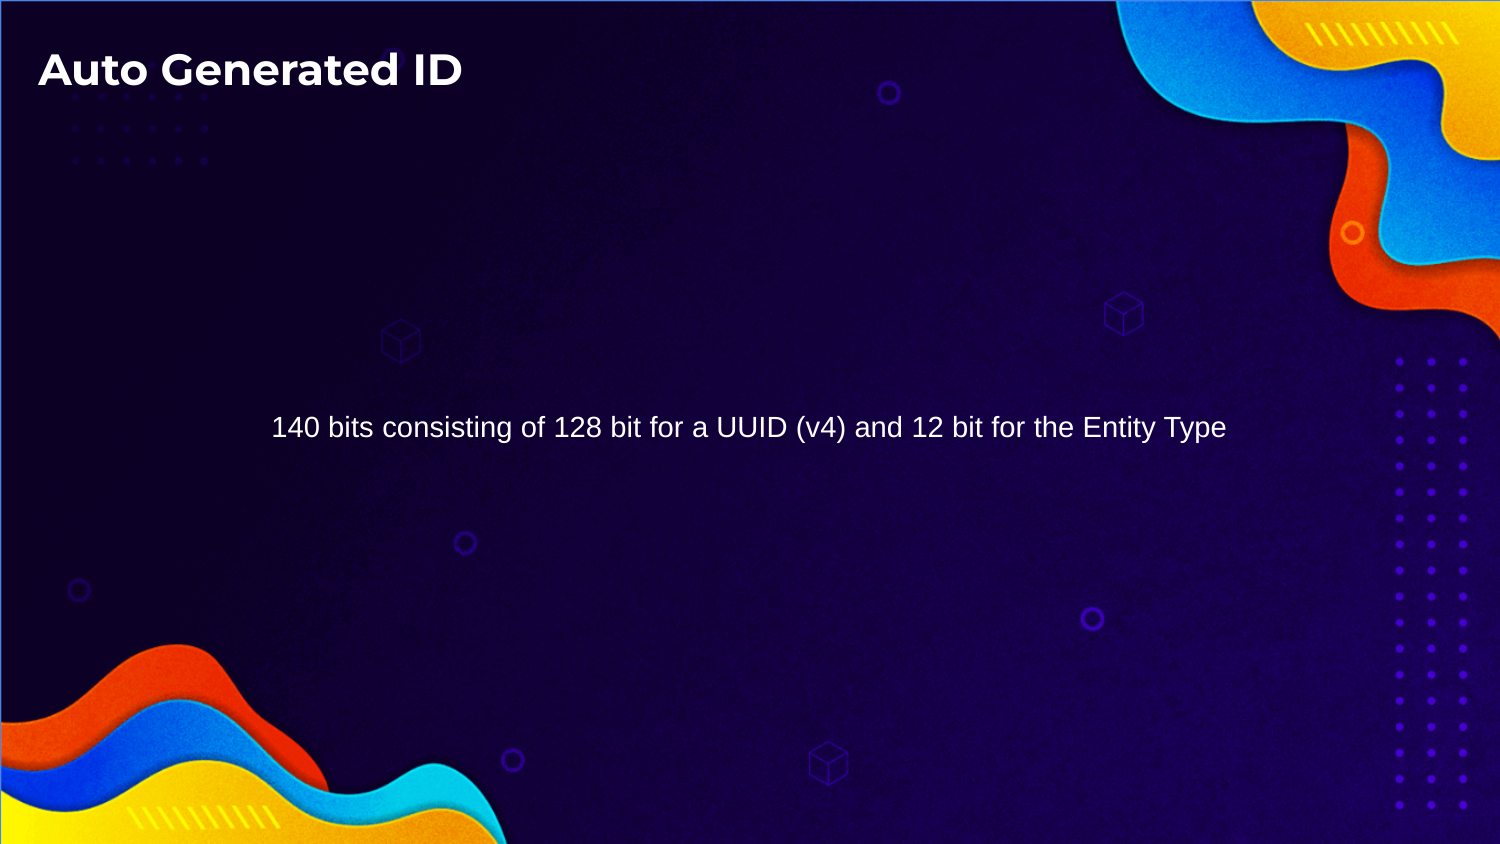

Auto Generated ID
140 bits consisting of 128 bit for a UUID (v4) and 12 bit for the Entity Type